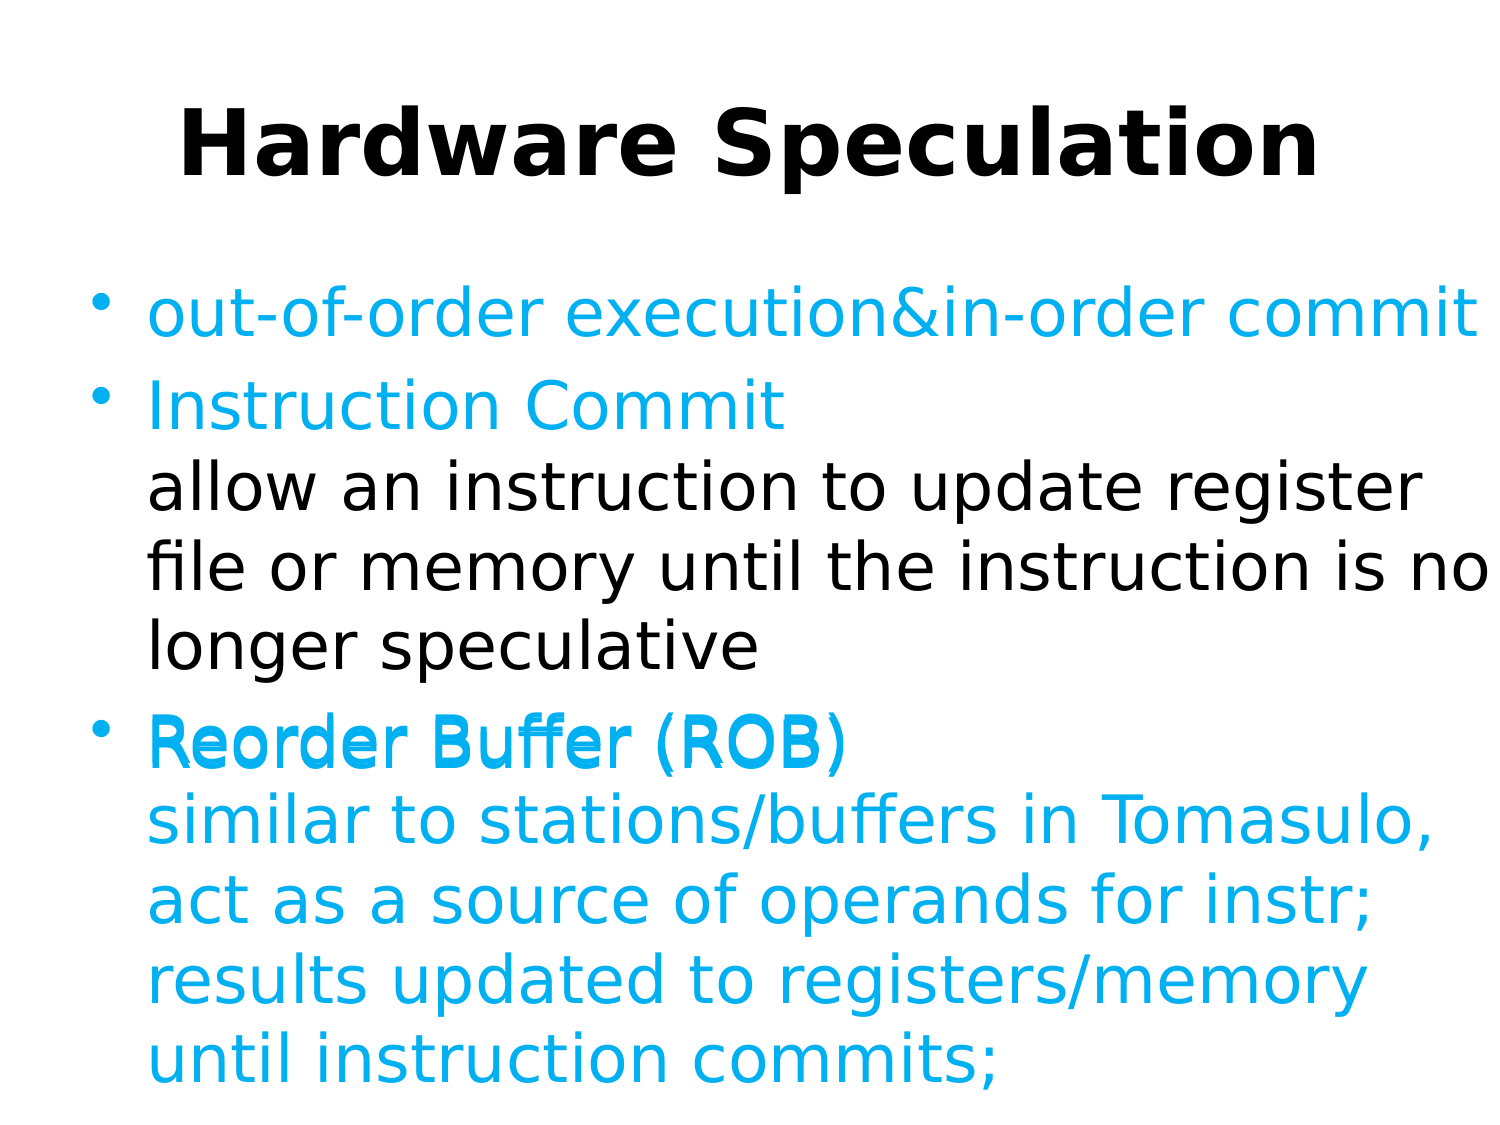

# Hardware Speculation
out-of-order execution&in-order commit
Instruction Commit                               allow an instruction to update register file or memory until the instruction is no longer speculative
Reorder Buffer (ROB)                           similar to stations/buffers in Tomasulo, act as a source of operands for instr;   results updated to registers/memory until instruction commits;
Reorder Buffer (ROB)